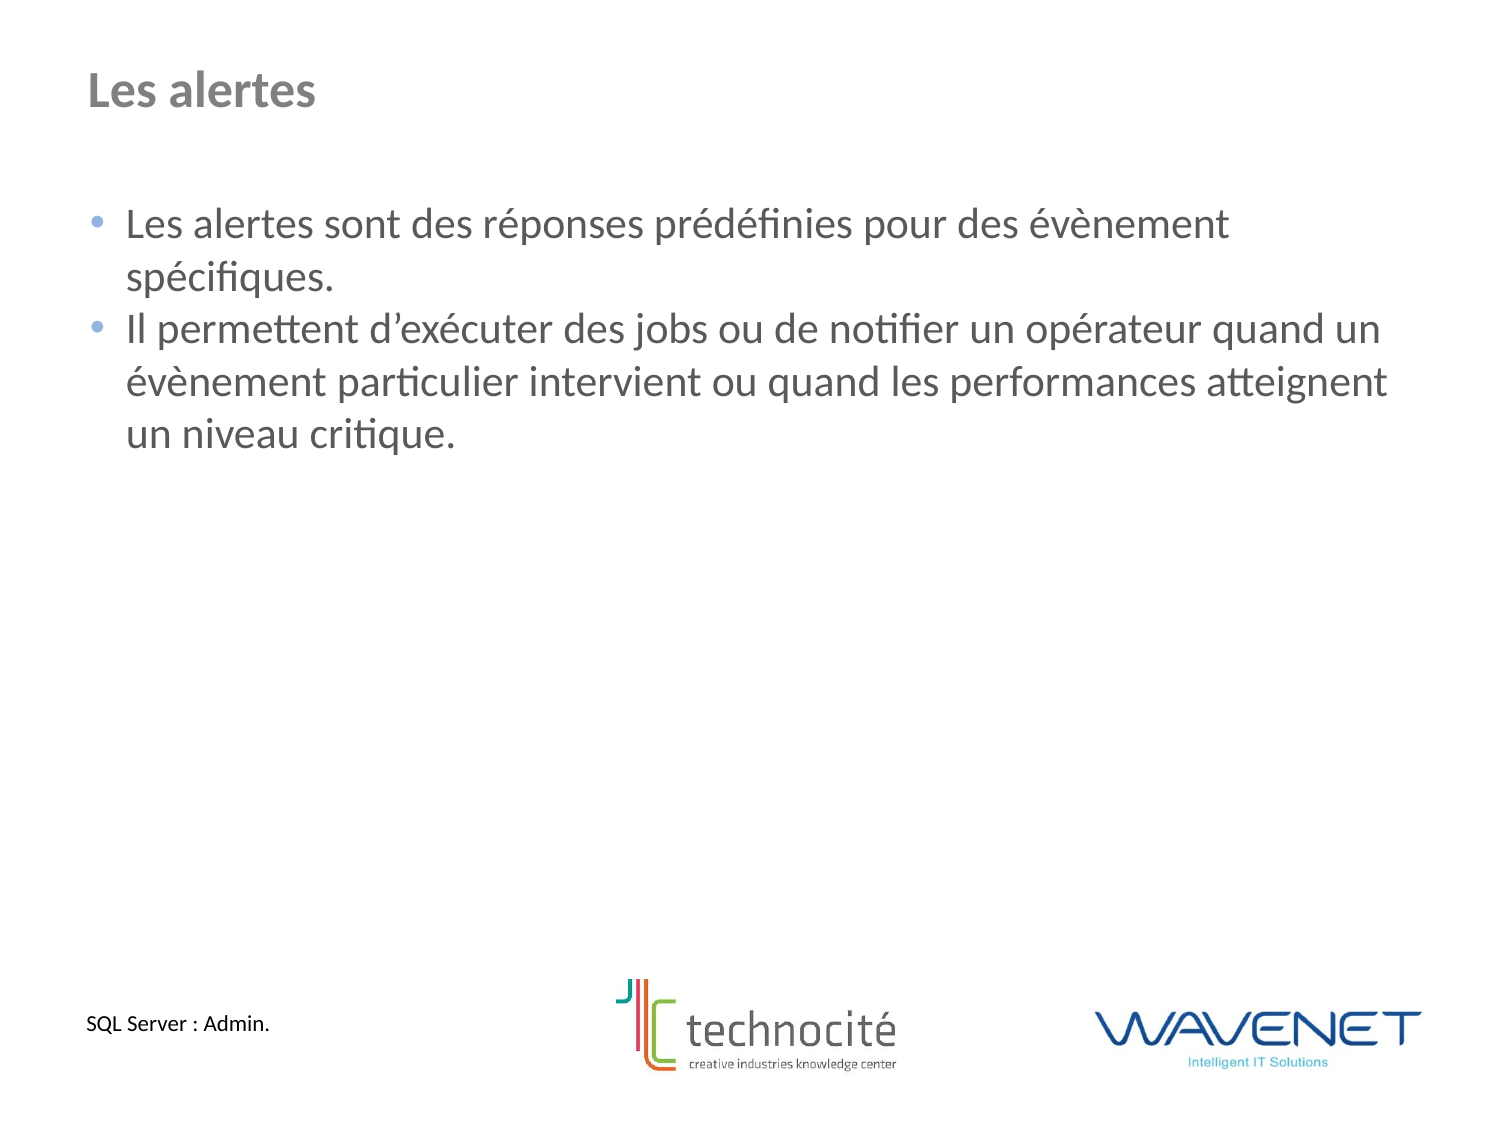

Les alertes
Les alertes sont des réponses prédéfinies pour des évènement spécifiques.
Il permettent d’exécuter des jobs ou de notifier un opérateur quand un évènement particulier intervient ou quand les performances atteignent un niveau critique.

SQL Server : Admin.